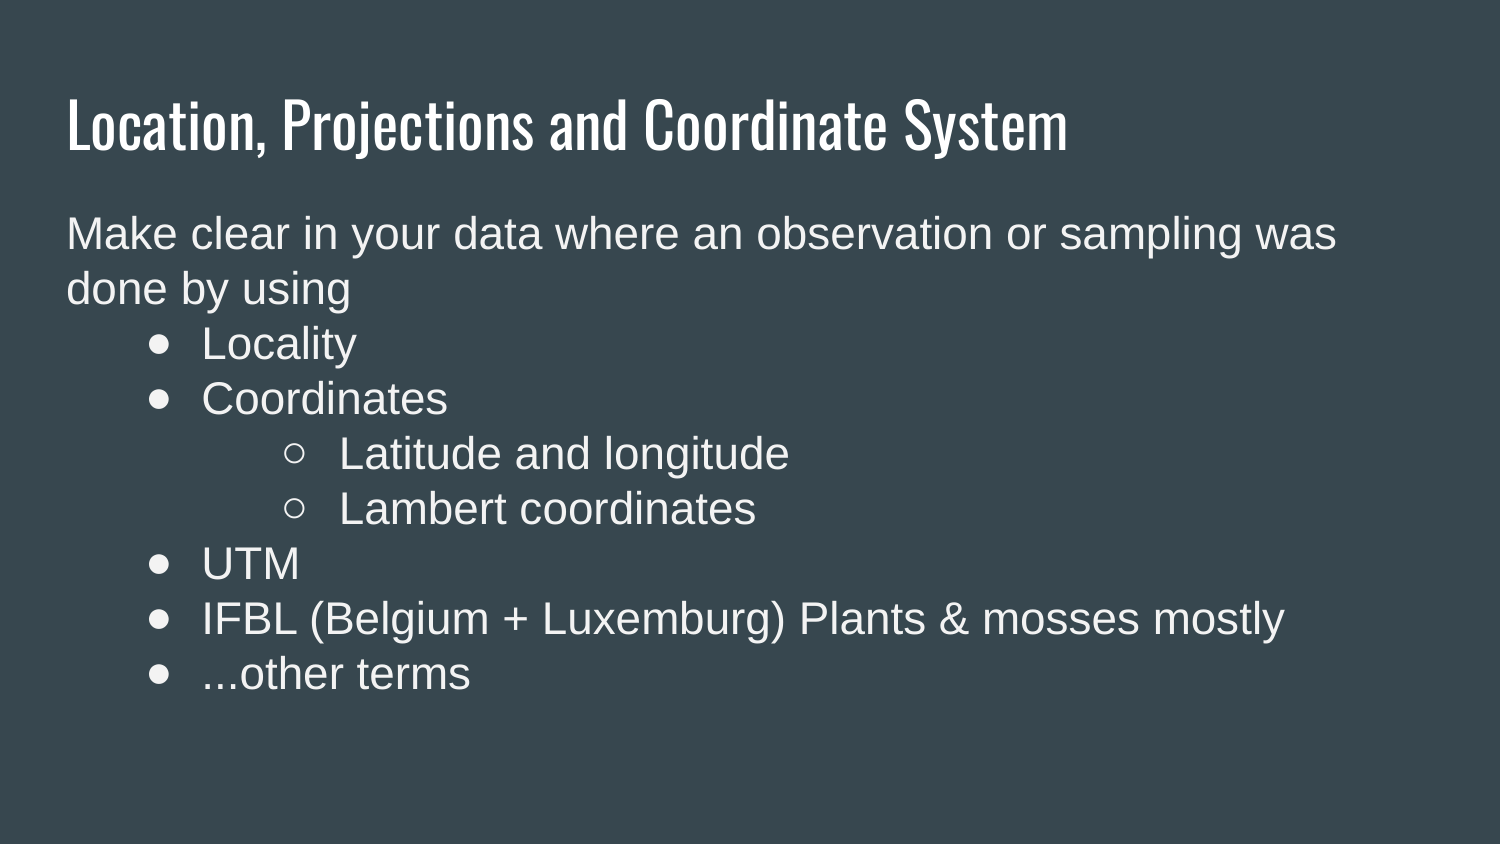

# Location, Projections and Coordinate System
Make clear in your data where an observation or sampling was done by using
Locality
Coordinates
Latitude and longitude
Lambert coordinates
UTM
IFBL (Belgium + Luxemburg) Plants & mosses mostly
...other terms